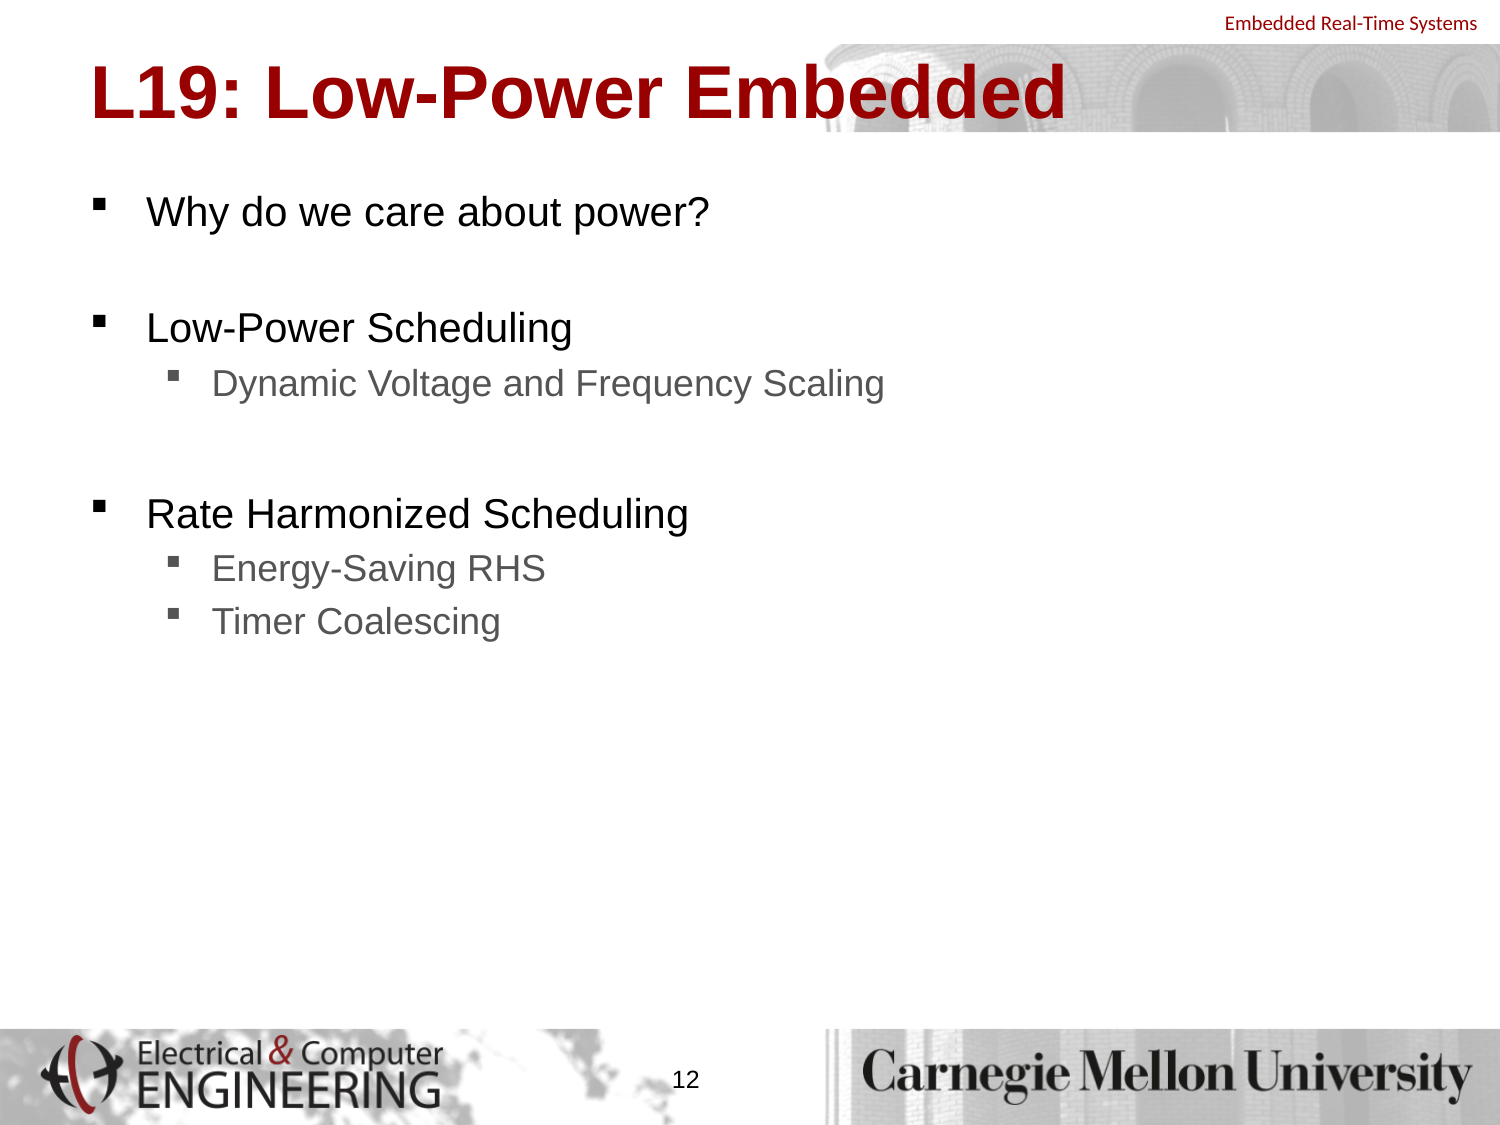

# L19: Low-Power Embedded
Why do we care about power?

Low-Power Scheduling
Dynamic Voltage and Frequency Scaling

Rate Harmonized Scheduling
Energy-Saving RHS
Timer Coalescing
12